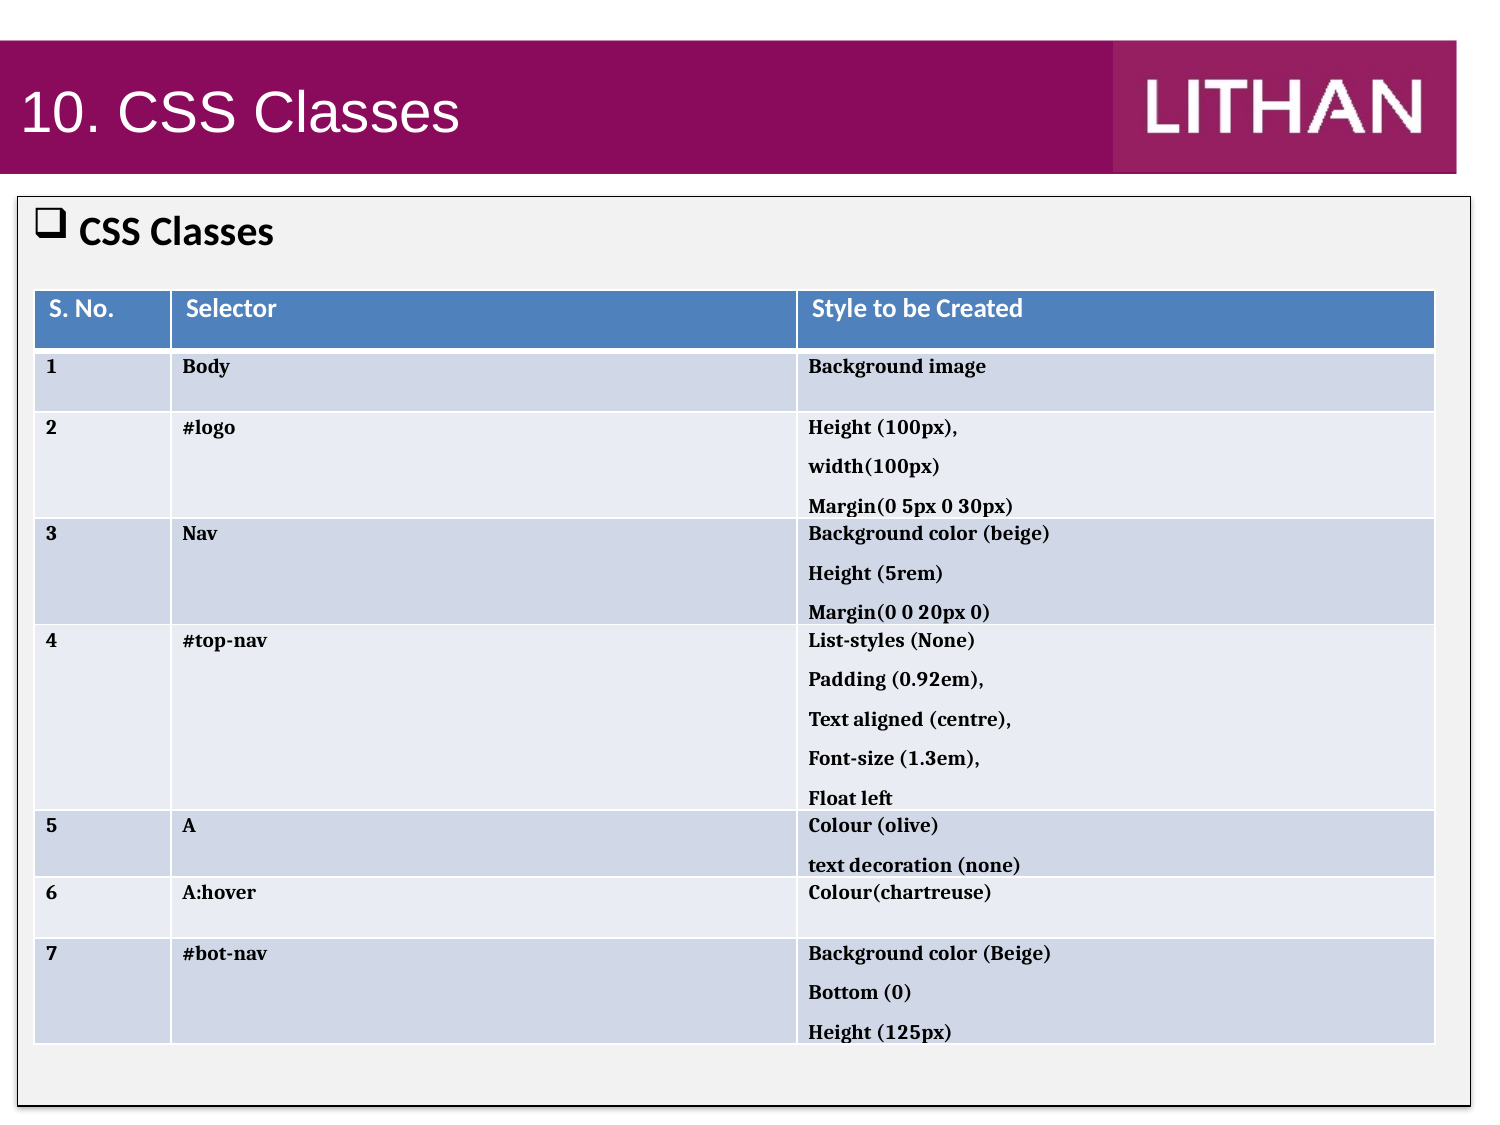

10. CSS Classes
CSS Classes

| S. No. | Selector | Style to be Created |
| --- | --- | --- |
| 1 | Body | Background image |
| 2 | #logo | Height (100px), width(100px) Margin(0 5px 0 30px) |
| 3 | Nav | Background color (beige) Height (5rem) Margin(0 0 20px 0) |
| 4 | #top-nav | List-styles (None) Padding (0.92em), Text aligned (centre), Font-size (1.3em), Float left |
| 5 | A | Colour (olive) text decoration (none) |
| 6 | A:hover | Colour(chartreuse) |
| 7 | #bot-nav | Background color (Beige) Bottom (0) Height (125px) |